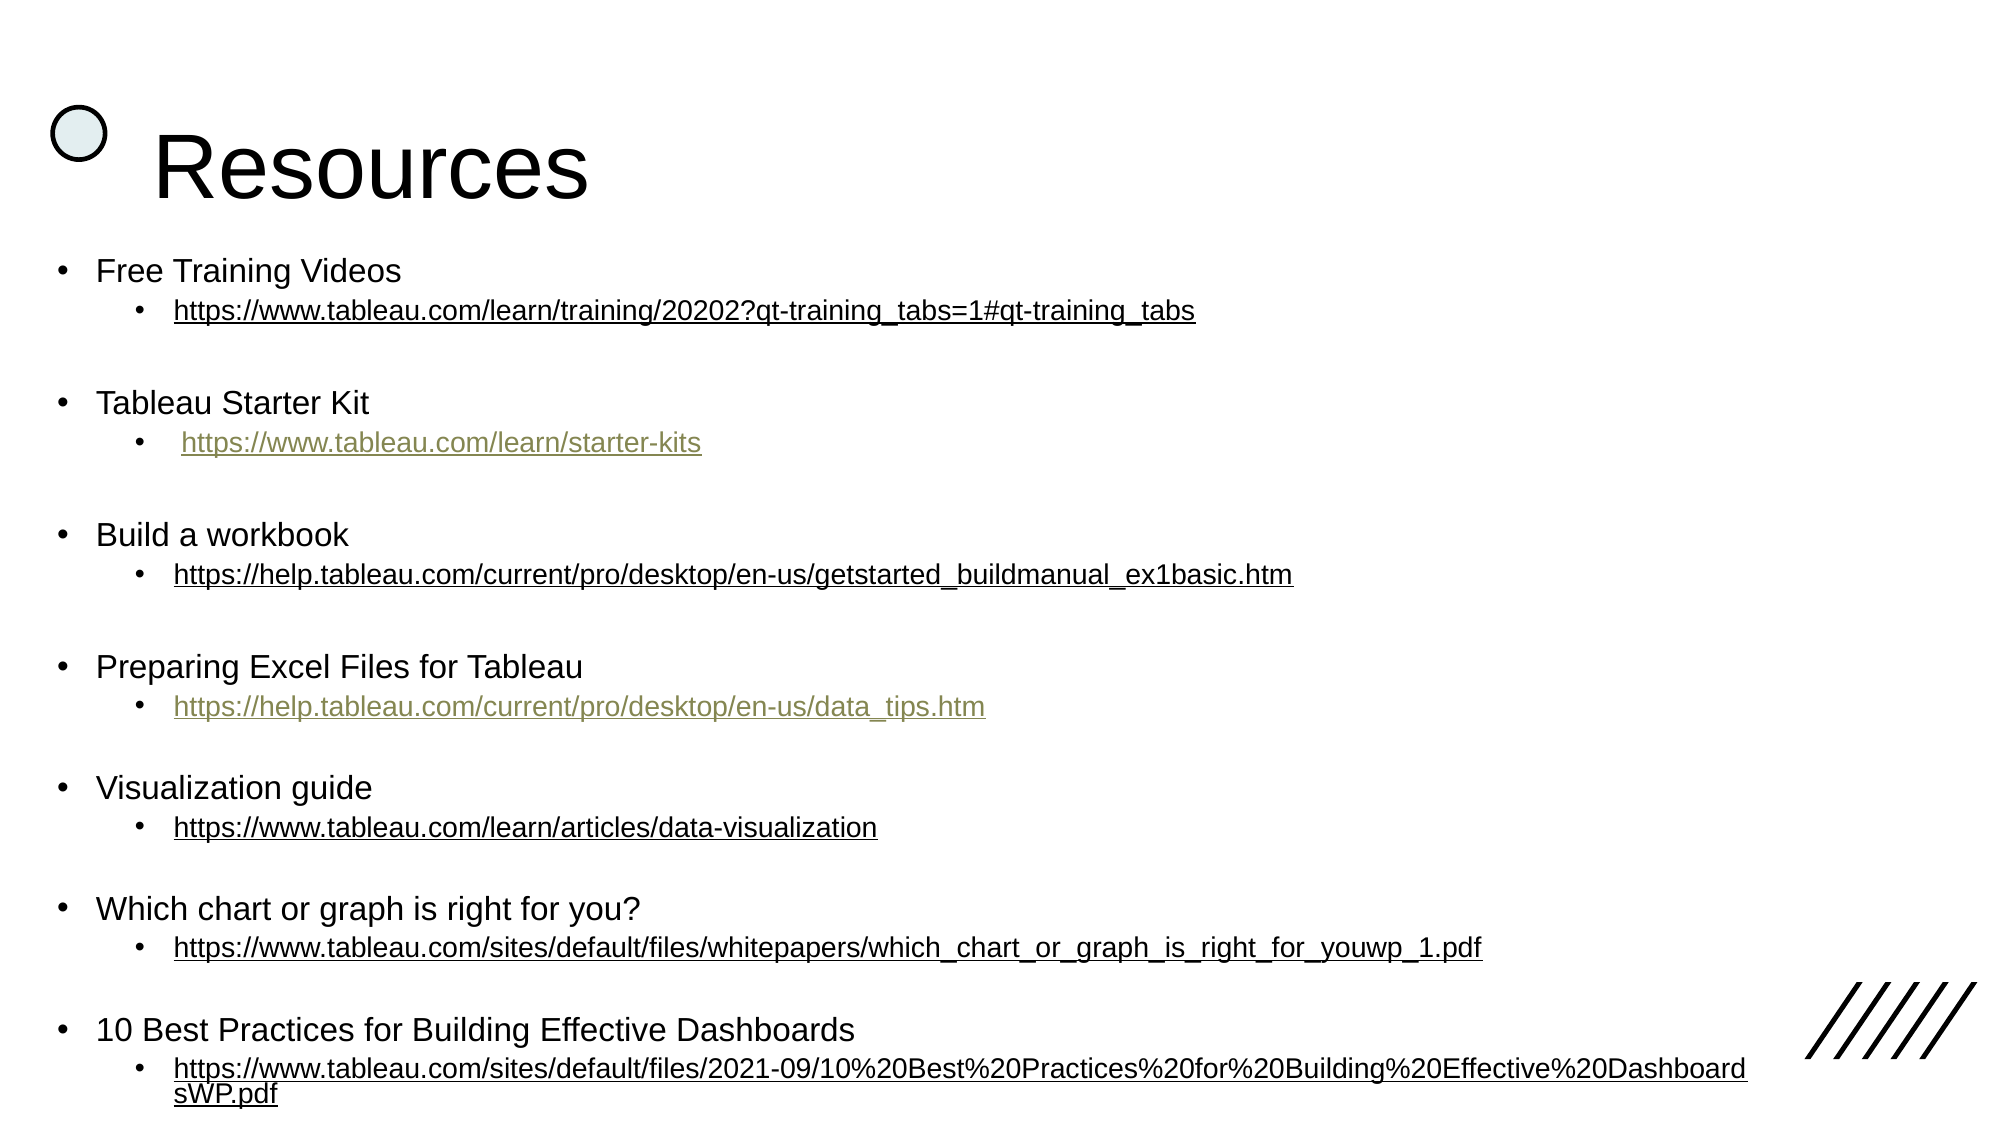

# Resources
Free Training Videos
https://www.tableau.com/learn/training/20202?qt-training_tabs=1#qt-training_tabs

Tableau Starter Kit
 https://www.tableau.com/learn/starter-kits

Build a workbook
https://help.tableau.com/current/pro/desktop/en-us/getstarted_buildmanual_ex1basic.htm

Preparing Excel Files for Tableau
https://help.tableau.com/current/pro/desktop/en-us/data_tips.htm

Visualization guide
https://www.tableau.com/learn/articles/data-visualization

Which chart or graph is right for you?
https://www.tableau.com/sites/default/files/whitepapers/which_chart_or_graph_is_right_for_youwp_1.pdf

10 Best Practices for Building Effective Dashboards
https://www.tableau.com/sites/default/files/2021-09/10%20Best%20Practices%20for%20Building%20Effective%20DashboardsWP.pdf